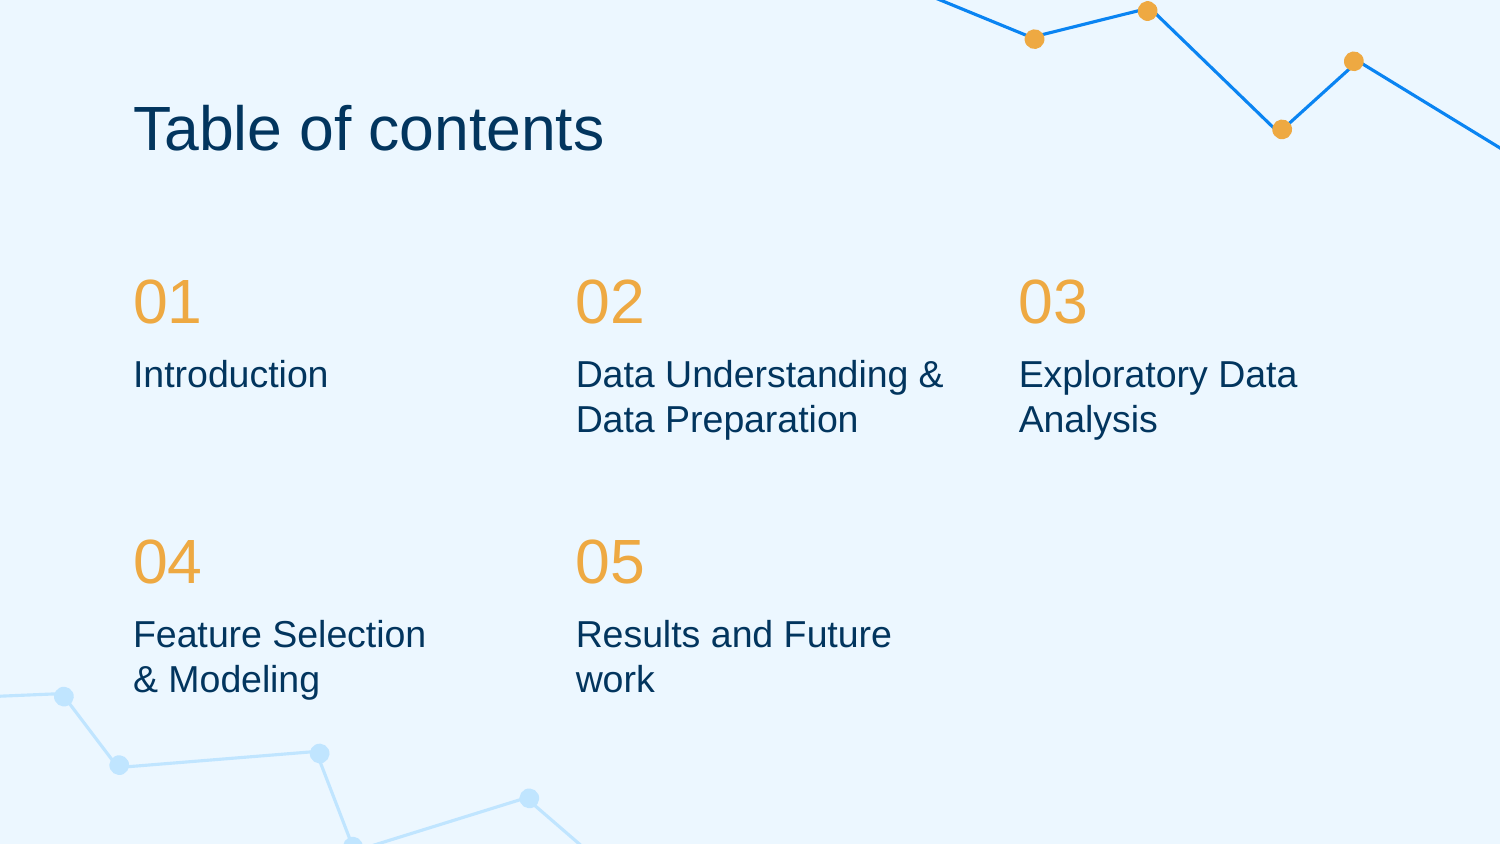

# Table of contents
01
02
03
Introduction
Data Understanding & Data Preparation
Exploratory Data Analysis
04
05
Feature Selection
& Modeling

Results and Future work